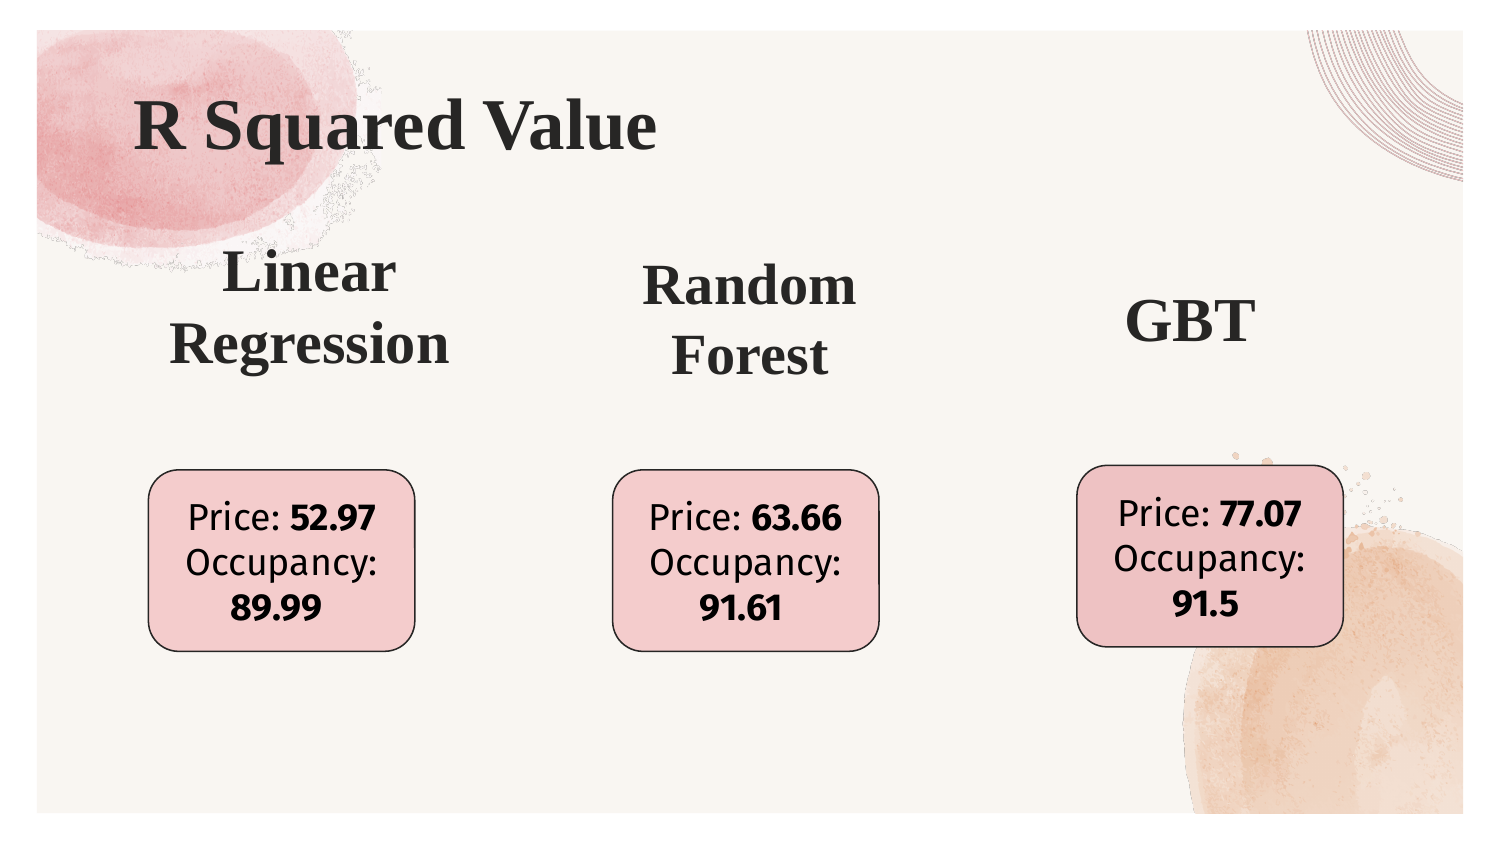

R Squared Value
# Linear Regression
Random Forest
GBT

Price: 77.07
Occupancy: 91.5

Price: 52.97
Occupancy: 89.99

Price: 63.66
Occupancy: 91.61